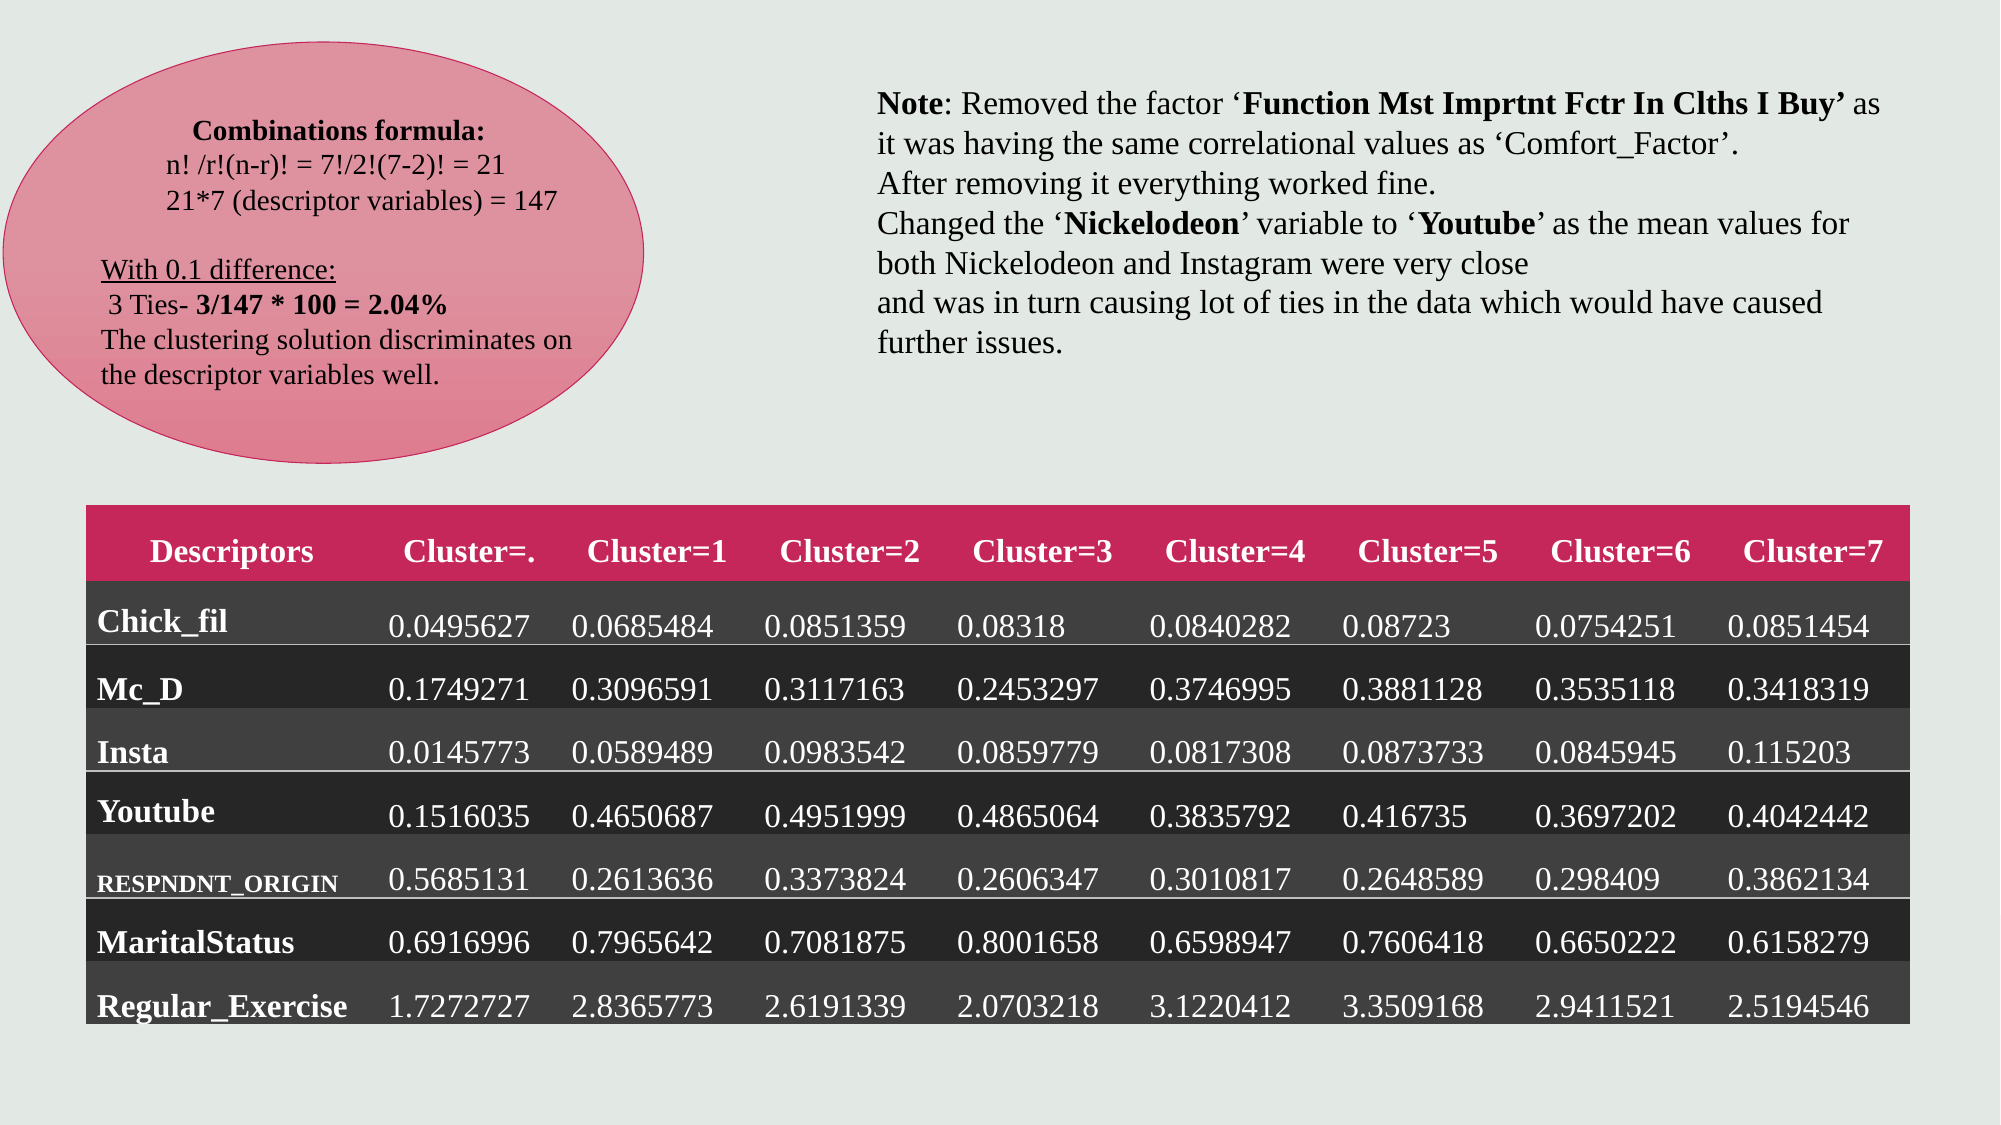

Note: Removed the factor ‘Function Mst Imprtnt Fctr In Clths I Buy’ as it was having the same correlational values as ‘Comfort_Factor’.
After removing it everything worked fine.
Changed the ‘Nickelodeon’ variable to ‘Youtube’ as the mean values for both Nickelodeon and Instagram were very close
and was in turn causing lot of ties in the data which would have caused further issues.

Combinations formula:
         n! /r!(n-r)! = 7!/2!(7-2)! = 21
         21*7 (descriptor variables) = 147

With 0.1 difference:
 3 Ties- 3/147 * 100 = 2.04%
The clustering solution discriminates on
the descriptor variables well.

| Descriptors | Cluster=. | Cluster=1 | Cluster=2 | Cluster=3 | Cluster=4 | Cluster=5 | Cluster=6 | Cluster=7 |
| --- | --- | --- | --- | --- | --- | --- | --- | --- |
| Chick\_fil | 0.0495627 | 0.0685484 | 0.0851359 | 0.08318 | 0.0840282 | 0.08723 | 0.0754251 | 0.0851454 |
| Mc\_D | 0.1749271 | 0.3096591 | 0.3117163 | 0.2453297 | 0.3746995 | 0.3881128 | 0.3535118 | 0.3418319 |
| Insta | 0.0145773 | 0.0589489 | 0.0983542 | 0.0859779 | 0.0817308 | 0.0873733 | 0.0845945 | 0.115203 |
| Youtube | 0.1516035 | 0.4650687 | 0.4951999 | 0.4865064 | 0.3835792 | 0.416735 | 0.3697202 | 0.4042442 |
| RESPNDNT\_ORIGIN | 0.5685131 | 0.2613636 | 0.3373824 | 0.2606347 | 0.3010817 | 0.2648589 | 0.298409 | 0.3862134 |
| MaritalStatus | 0.6916996 | 0.7965642 | 0.7081875 | 0.8001658 | 0.6598947 | 0.7606418 | 0.6650222 | 0.6158279 |
| Regular\_Exercise | 1.7272727 | 2.8365773 | 2.6191339 | 2.0703218 | 3.1220412 | 3.3509168 | 2.9411521 | 2.5194546 |